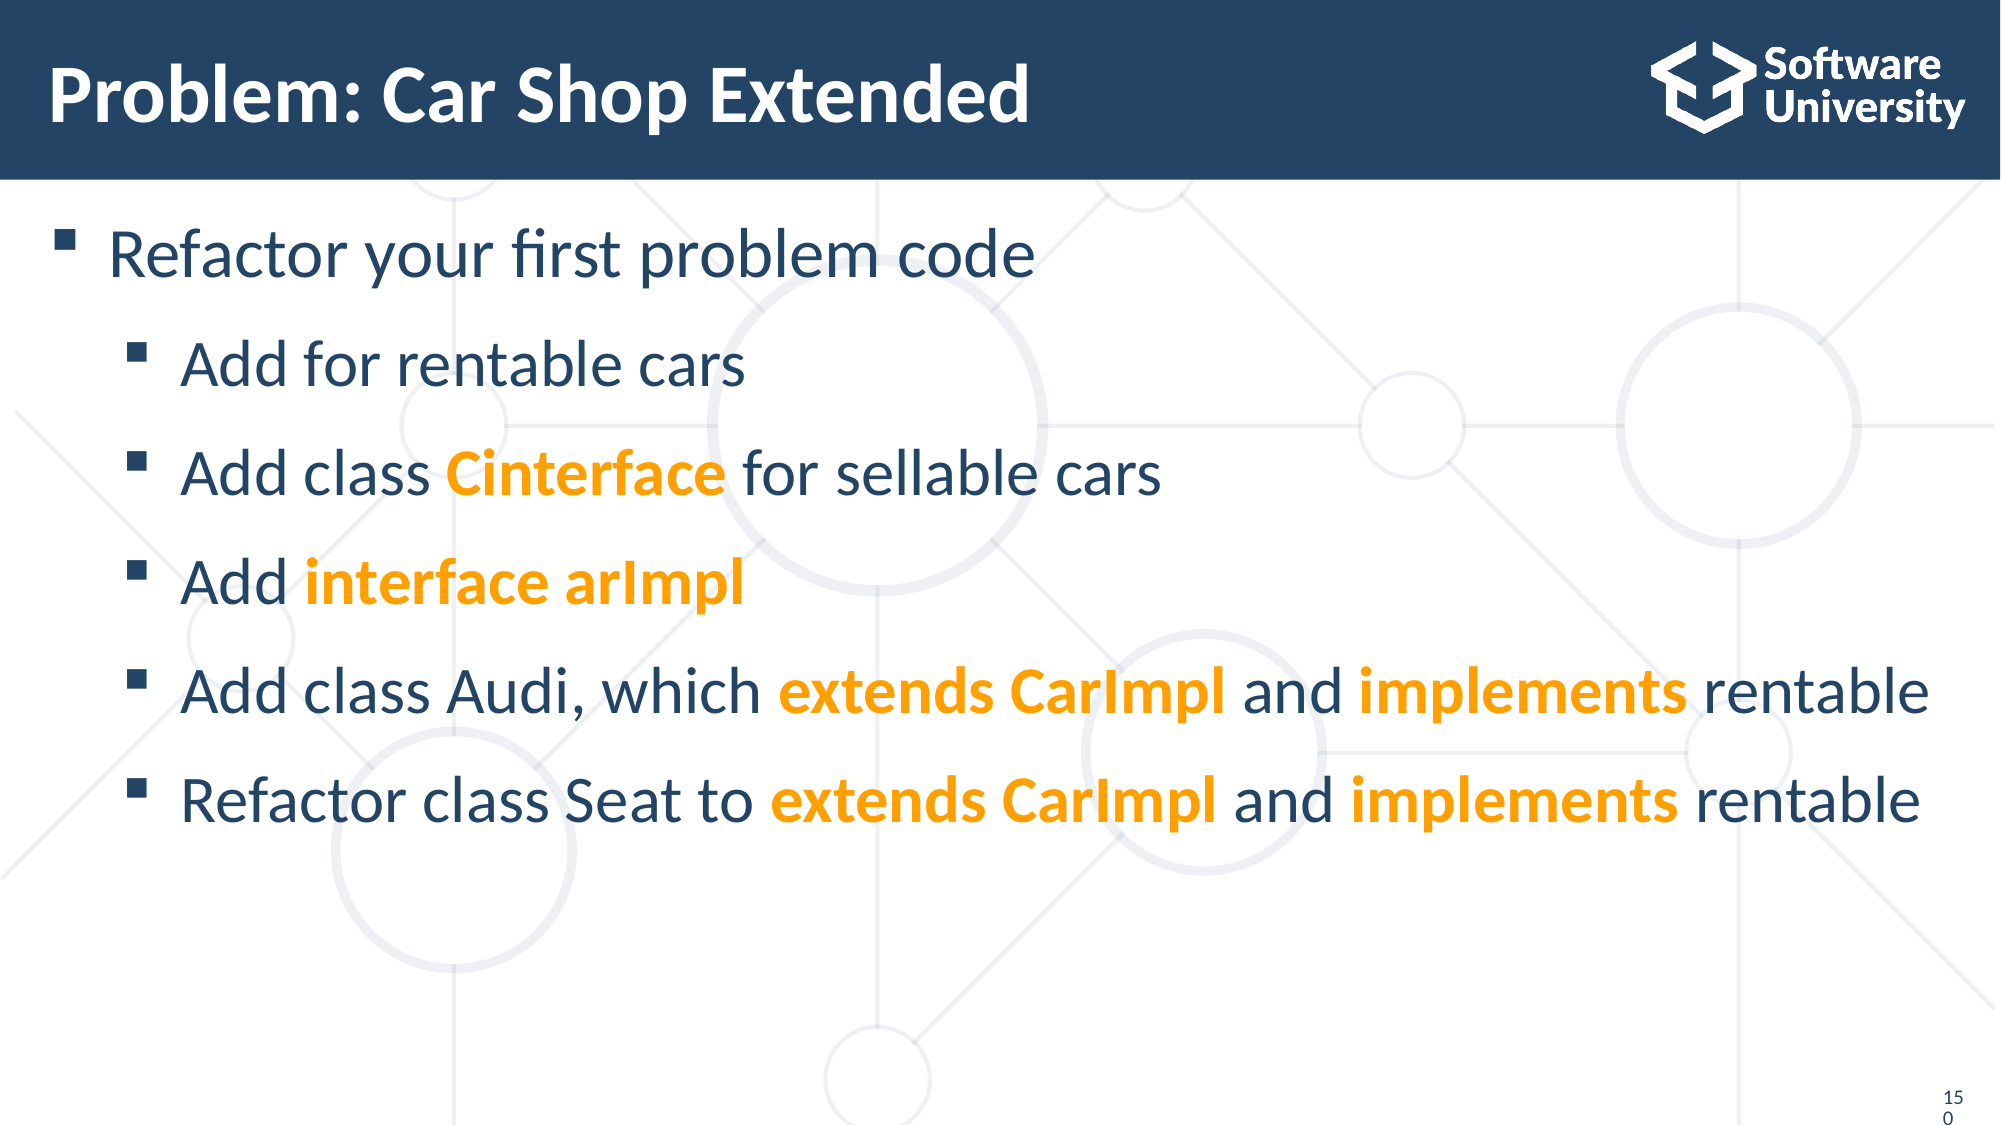

# Problem: Car Shop Extended
Refactor your first problem code
Add for rentable cars
Add class Cinterface for sellable cars
Add interface arImpl
Add class Audi, which extends CarImpl and implements rentable
Refactor class Seat to extends CarImpl and implements rentable
150